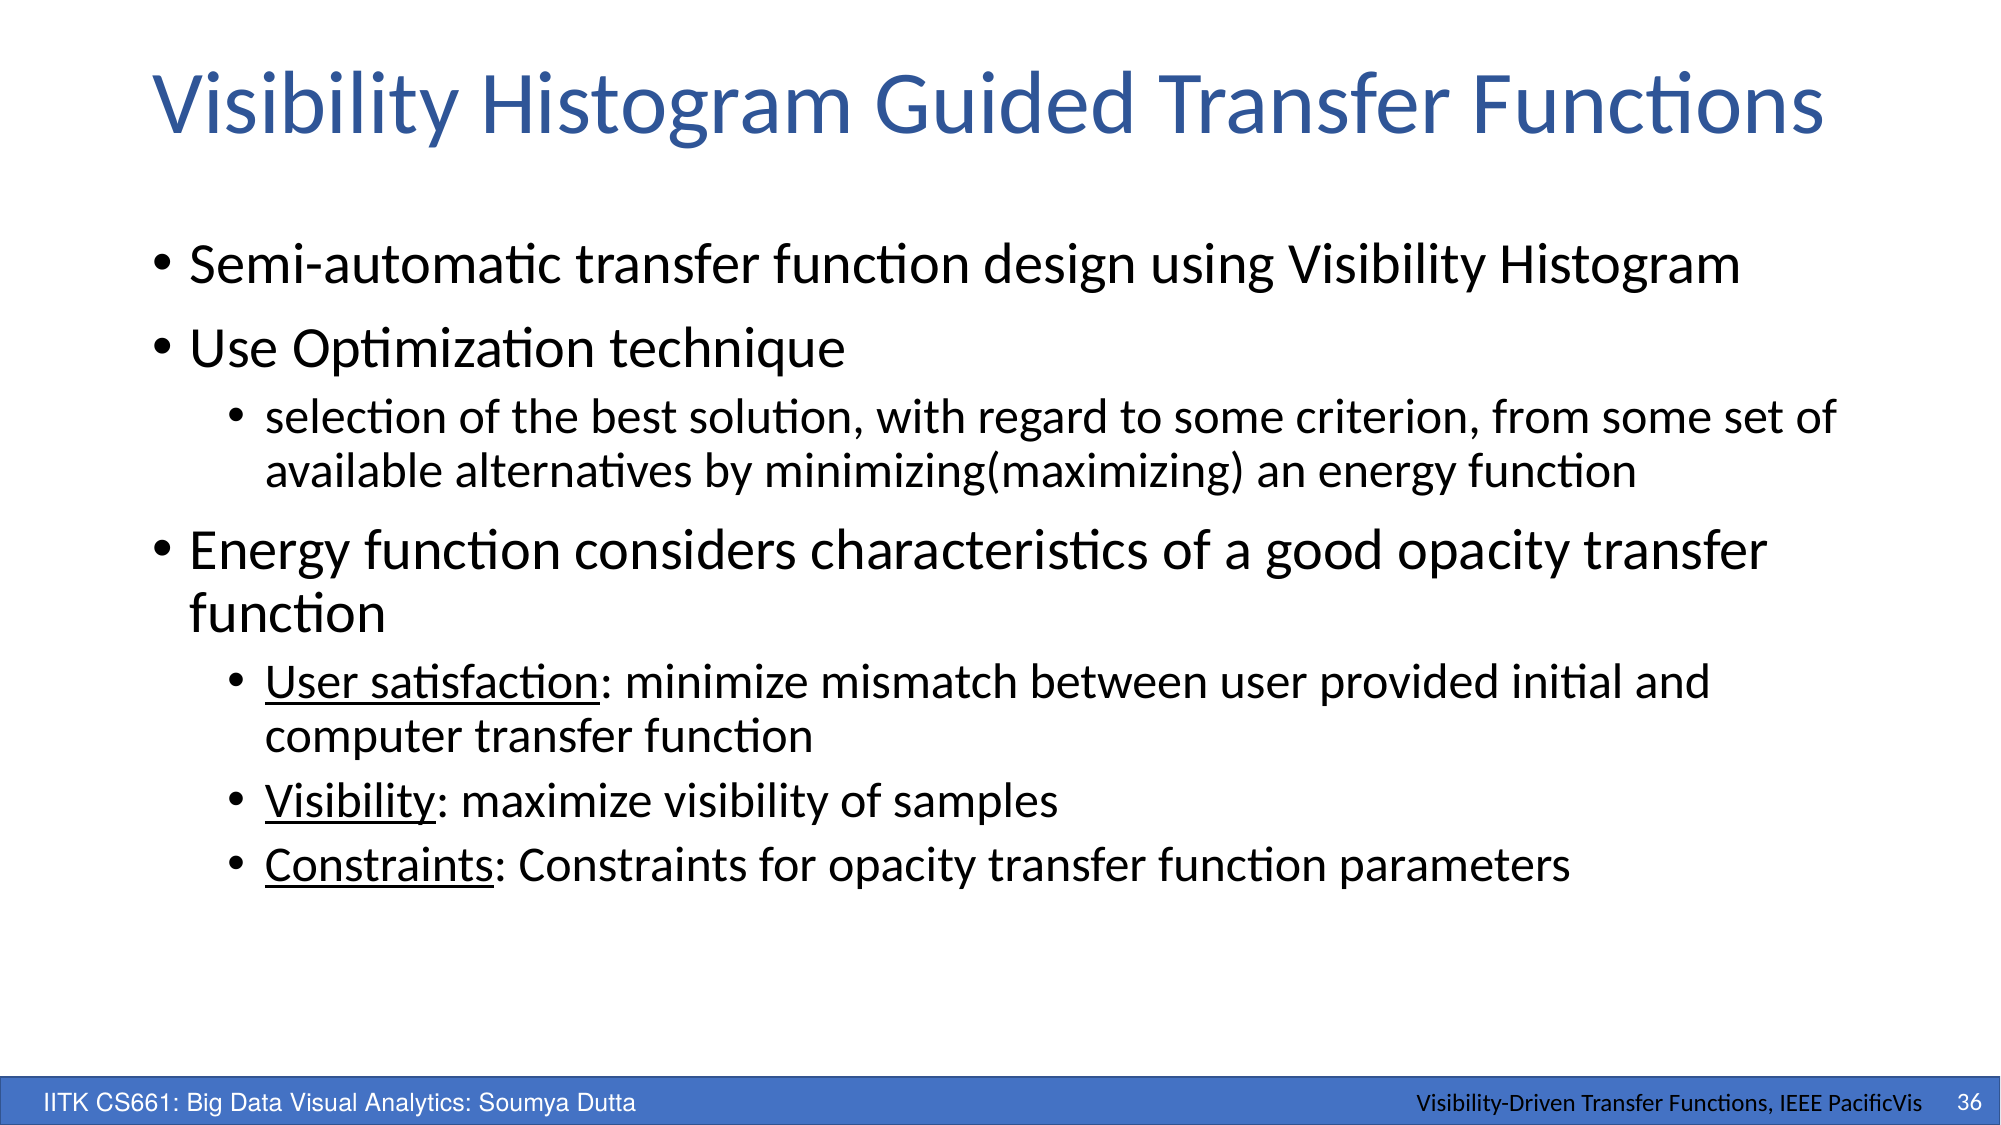

# Visibility Histogram Guided Transfer Functions
Semi-automatic transfer function design using Visibility Histogram
Use Optimization technique
selection of the best solution, with regard to some criterion, from some set of available alternatives by minimizing(maximizing) an energy function
Energy function considers characteristics of a good opacity transfer function
User satisfaction: minimize mismatch between user provided initial and computer transfer function
Visibility: maximize visibility of samples
Constraints: Constraints for opacity transfer function parameters
Visibility-Driven Transfer Functions, IEEE PacificVis